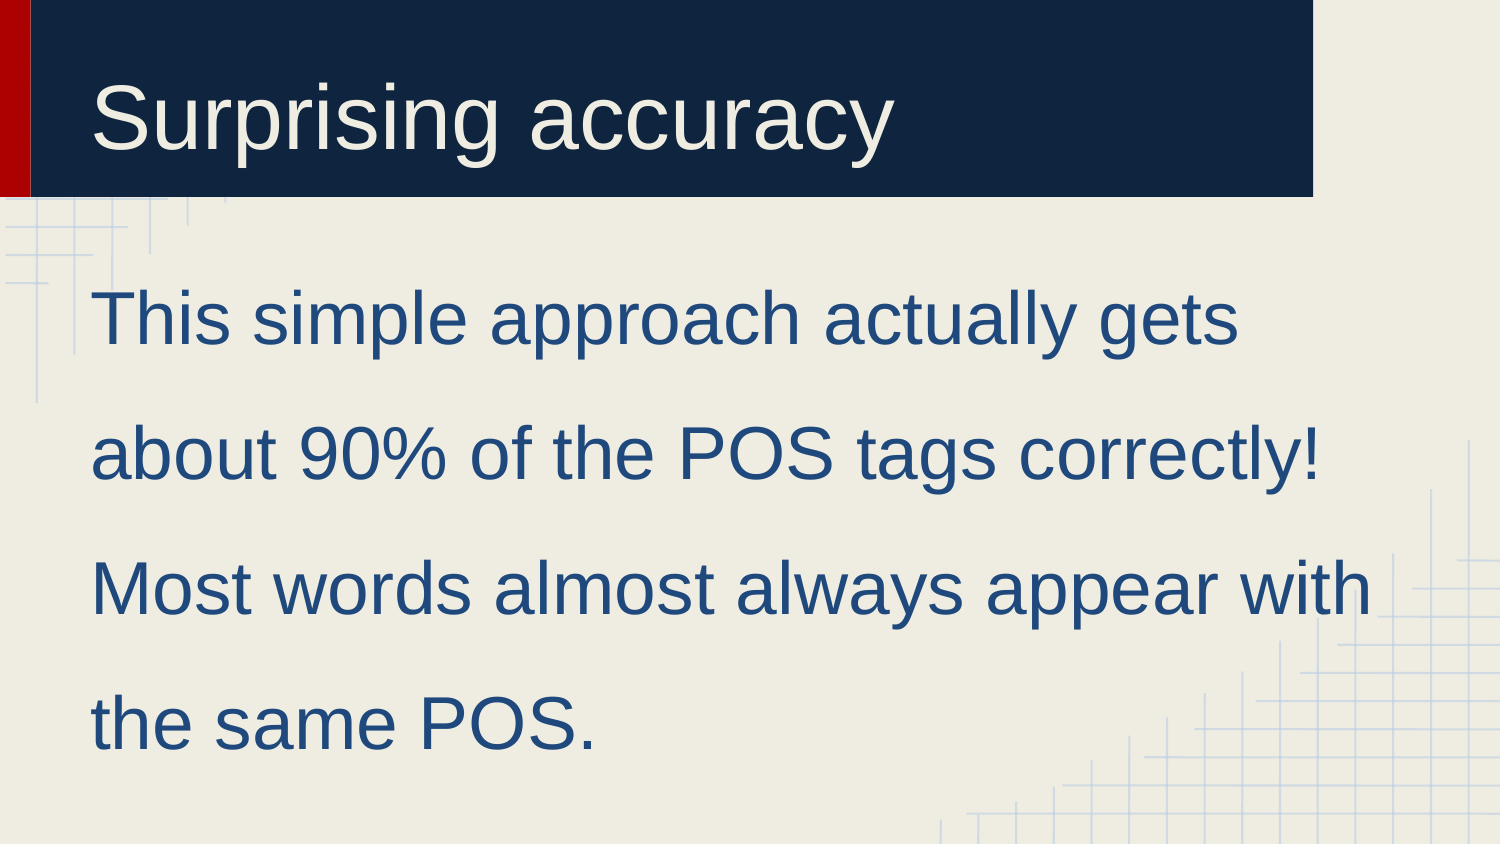

# Surprising accuracy
This simple approach actually gets about 90% of the POS tags correctly!
Most words almost always appear with the same POS.